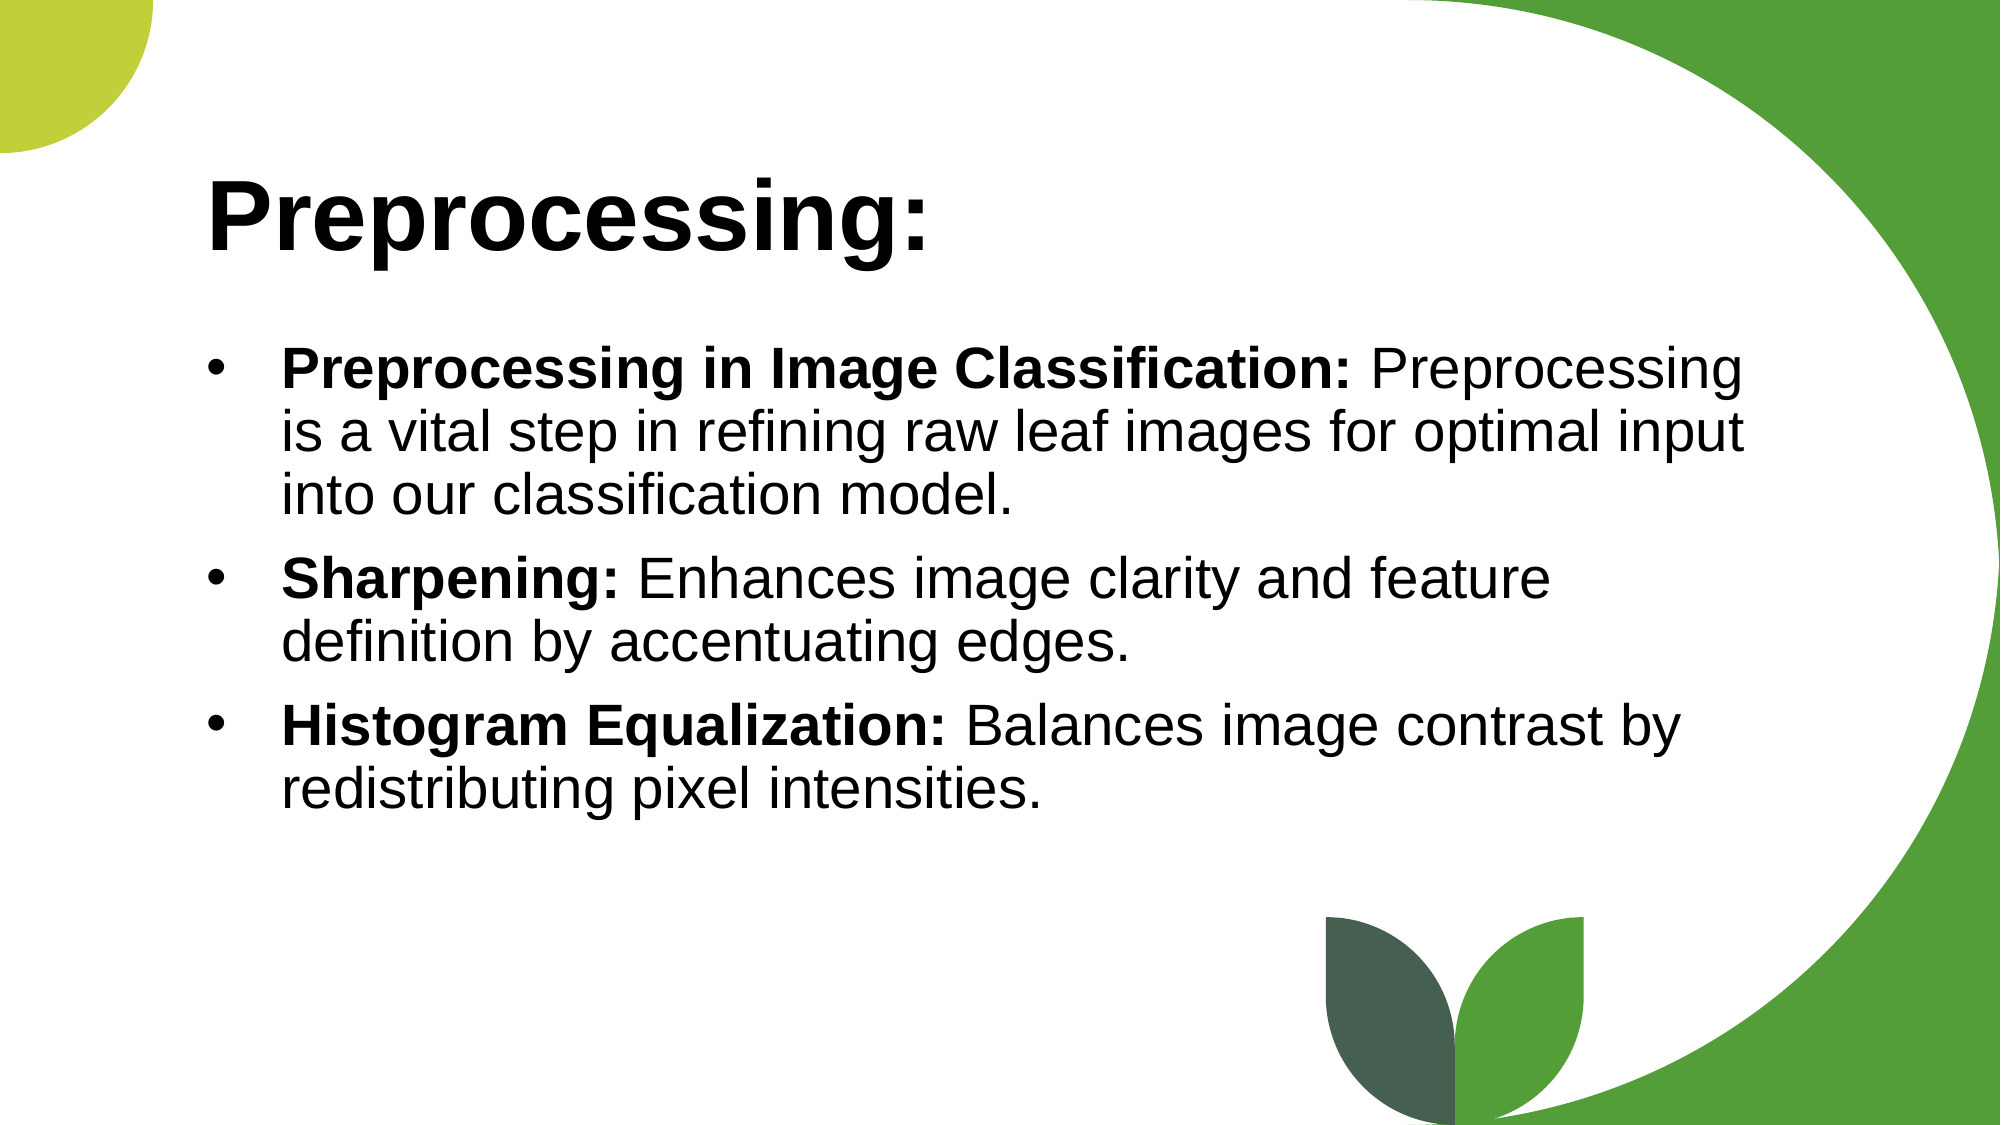

# Preprocessing:
Preprocessing in Image Classification: Preprocessing is a vital step in refining raw leaf images for optimal input into our classification model.
Sharpening: Enhances image clarity and feature definition by accentuating edges.
Histogram Equalization: Balances image contrast by redistributing pixel intensities.